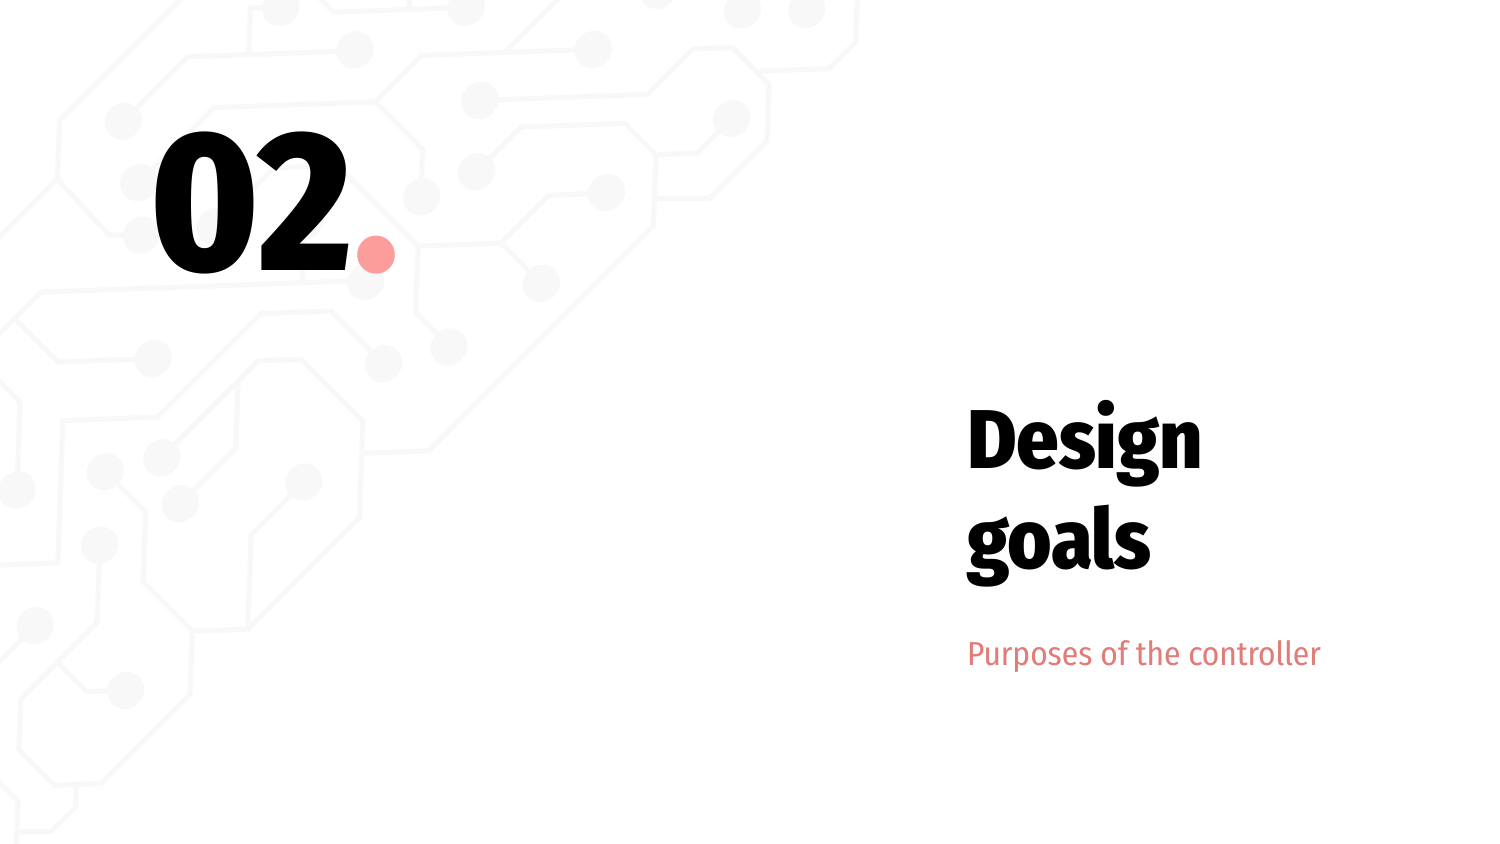

02.
# Design goals
Purposes of the controller